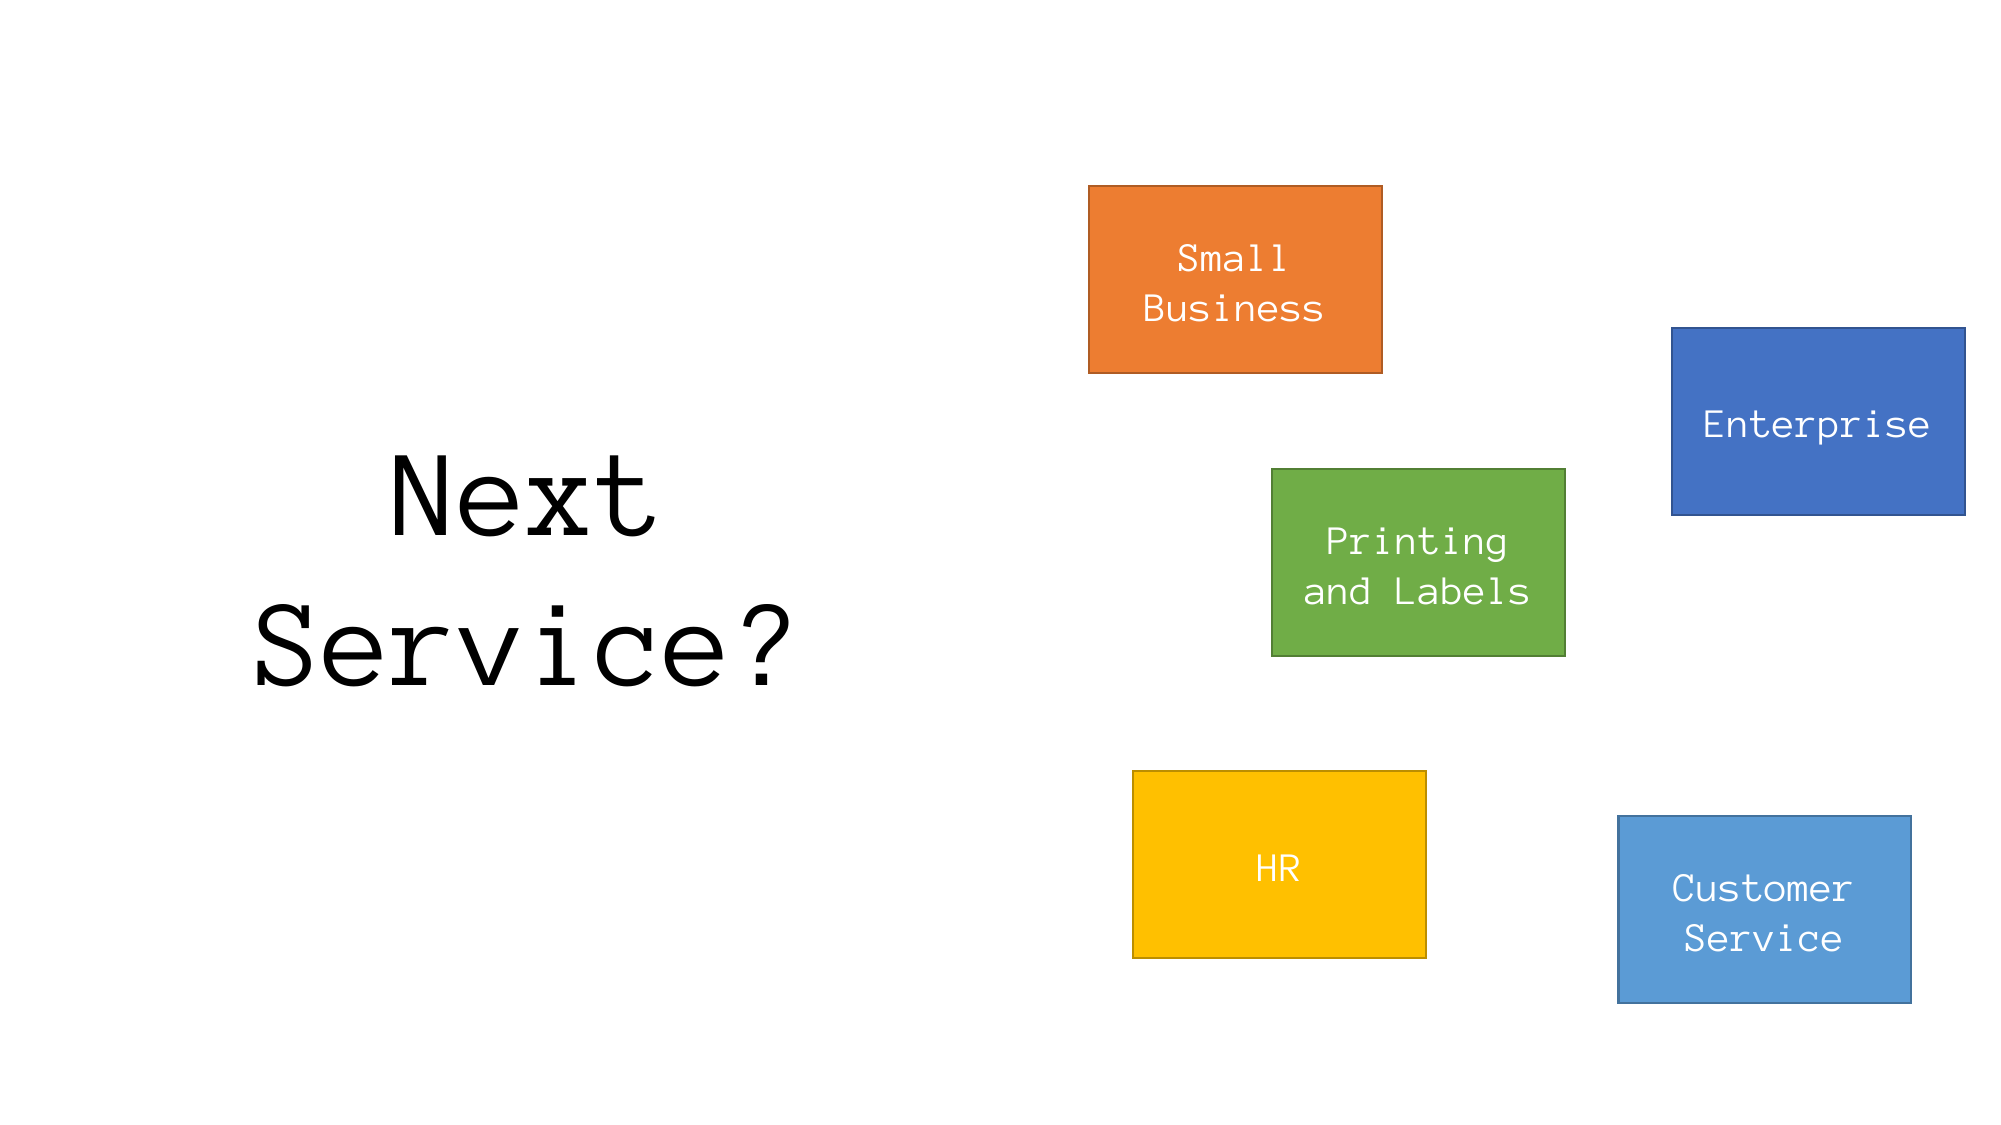

Small Business
Enterprise
Next Service?
Printing and Labels
HR
Customer Service